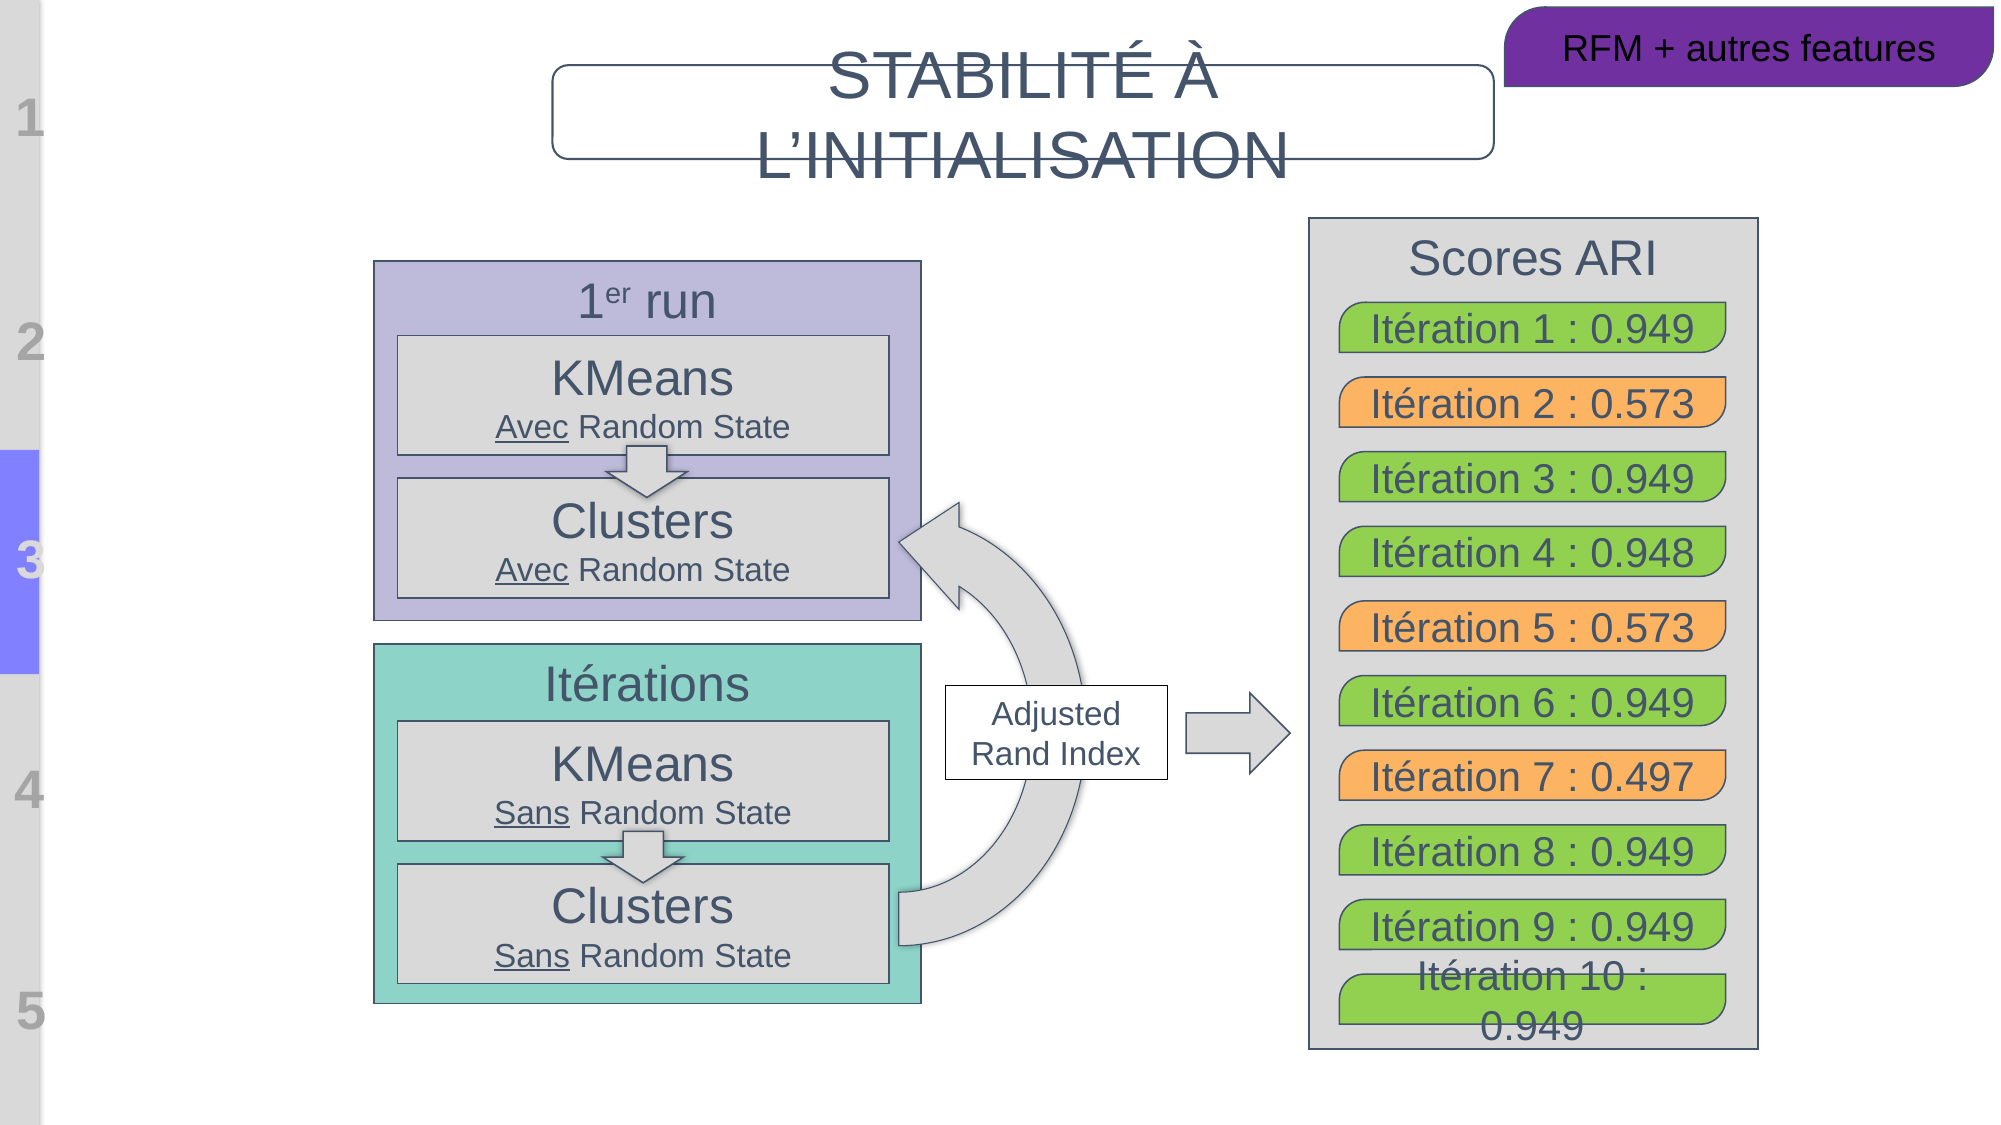

RFM + autres features
STABILITÉ À L’INITIALISATION
1
Scores ARI
1er run
2
Itération 1 : 0.949
KMeans
Avec Random State
Itération 2 : 0.573

Itération 3 : 0.949
Clusters
Avec Random State

3
Itération 4 : 0.948
Itération 5 : 0.573
Itérations
Itération 6 : 0.949
Adjusted Rand Index

KMeans
Sans Random State
4
Itération 7 : 0.497

Itération 8 : 0.949
Clusters
Sans Random State
Itération 9 : 0.949
5
Itération 10 : 0.949